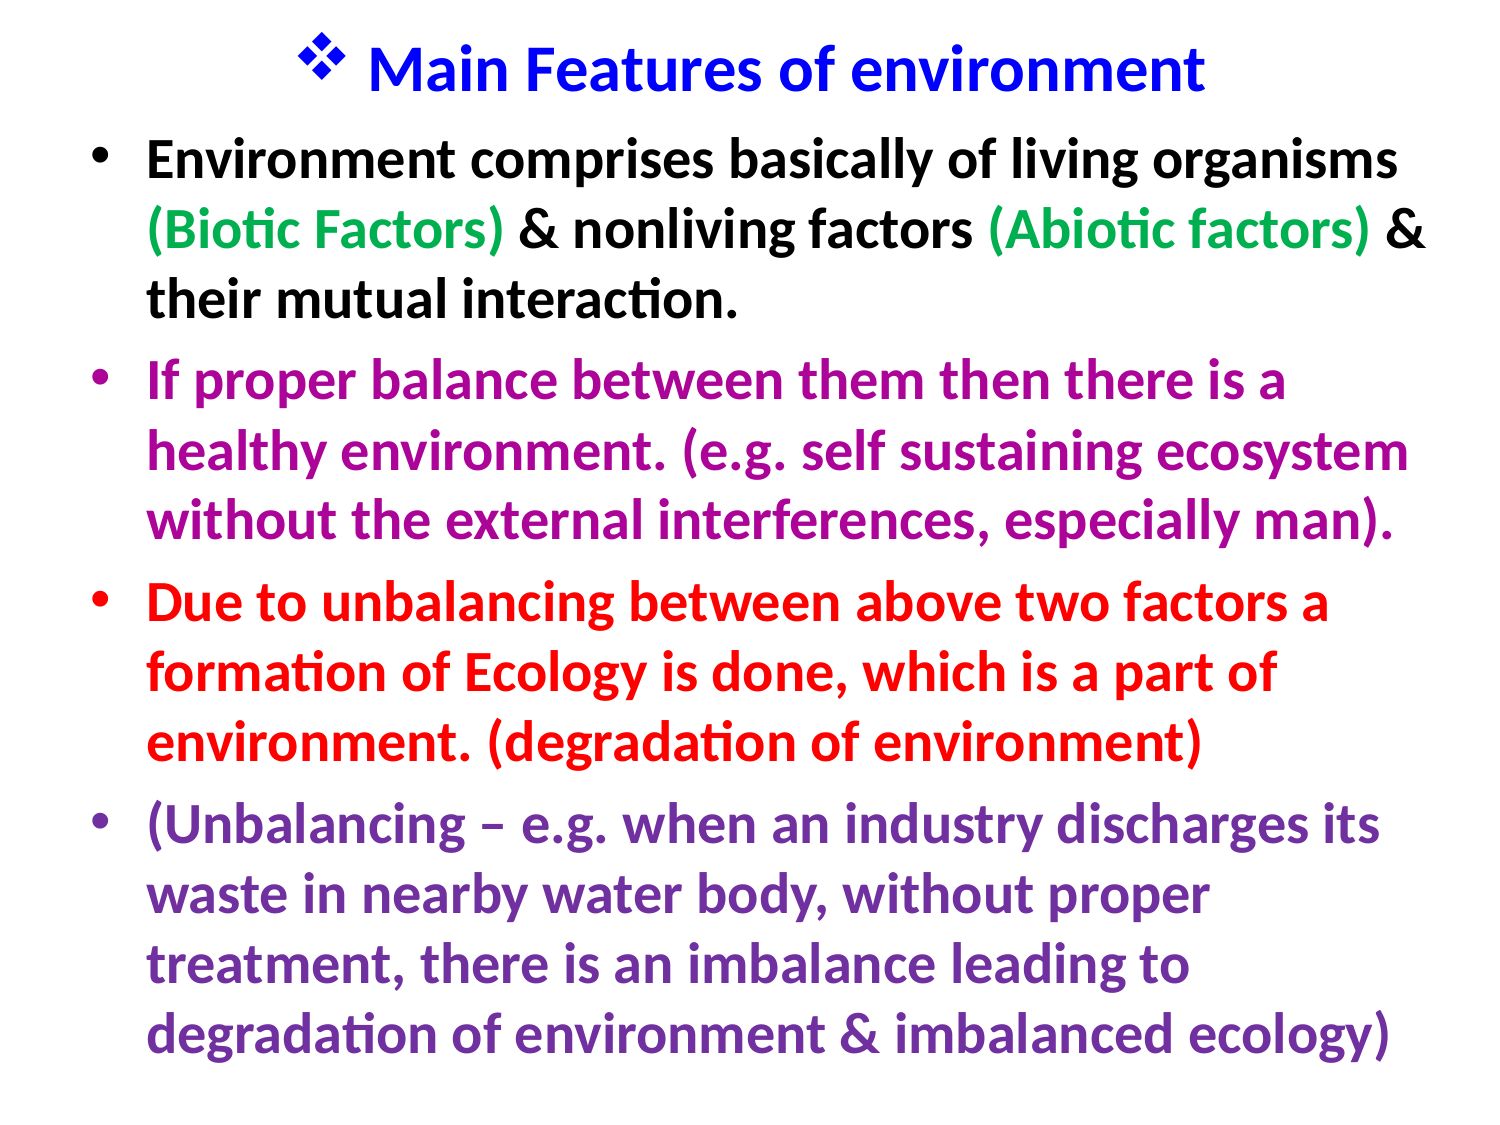

# Main Features of environment
Environment comprises basically of living organisms (Biotic Factors) & nonliving factors (Abiotic factors) & their mutual interaction.
If proper balance between them then there is a healthy environment. (e.g. self sustaining ecosystem without the external interferences, especially man).
Due to unbalancing between above two factors a formation of Ecology is done, which is a part of environment. (degradation of environment)
(Unbalancing – e.g. when an industry discharges its waste in nearby water body, without proper treatment, there is an imbalance leading to degradation of environment & imbalanced ecology)